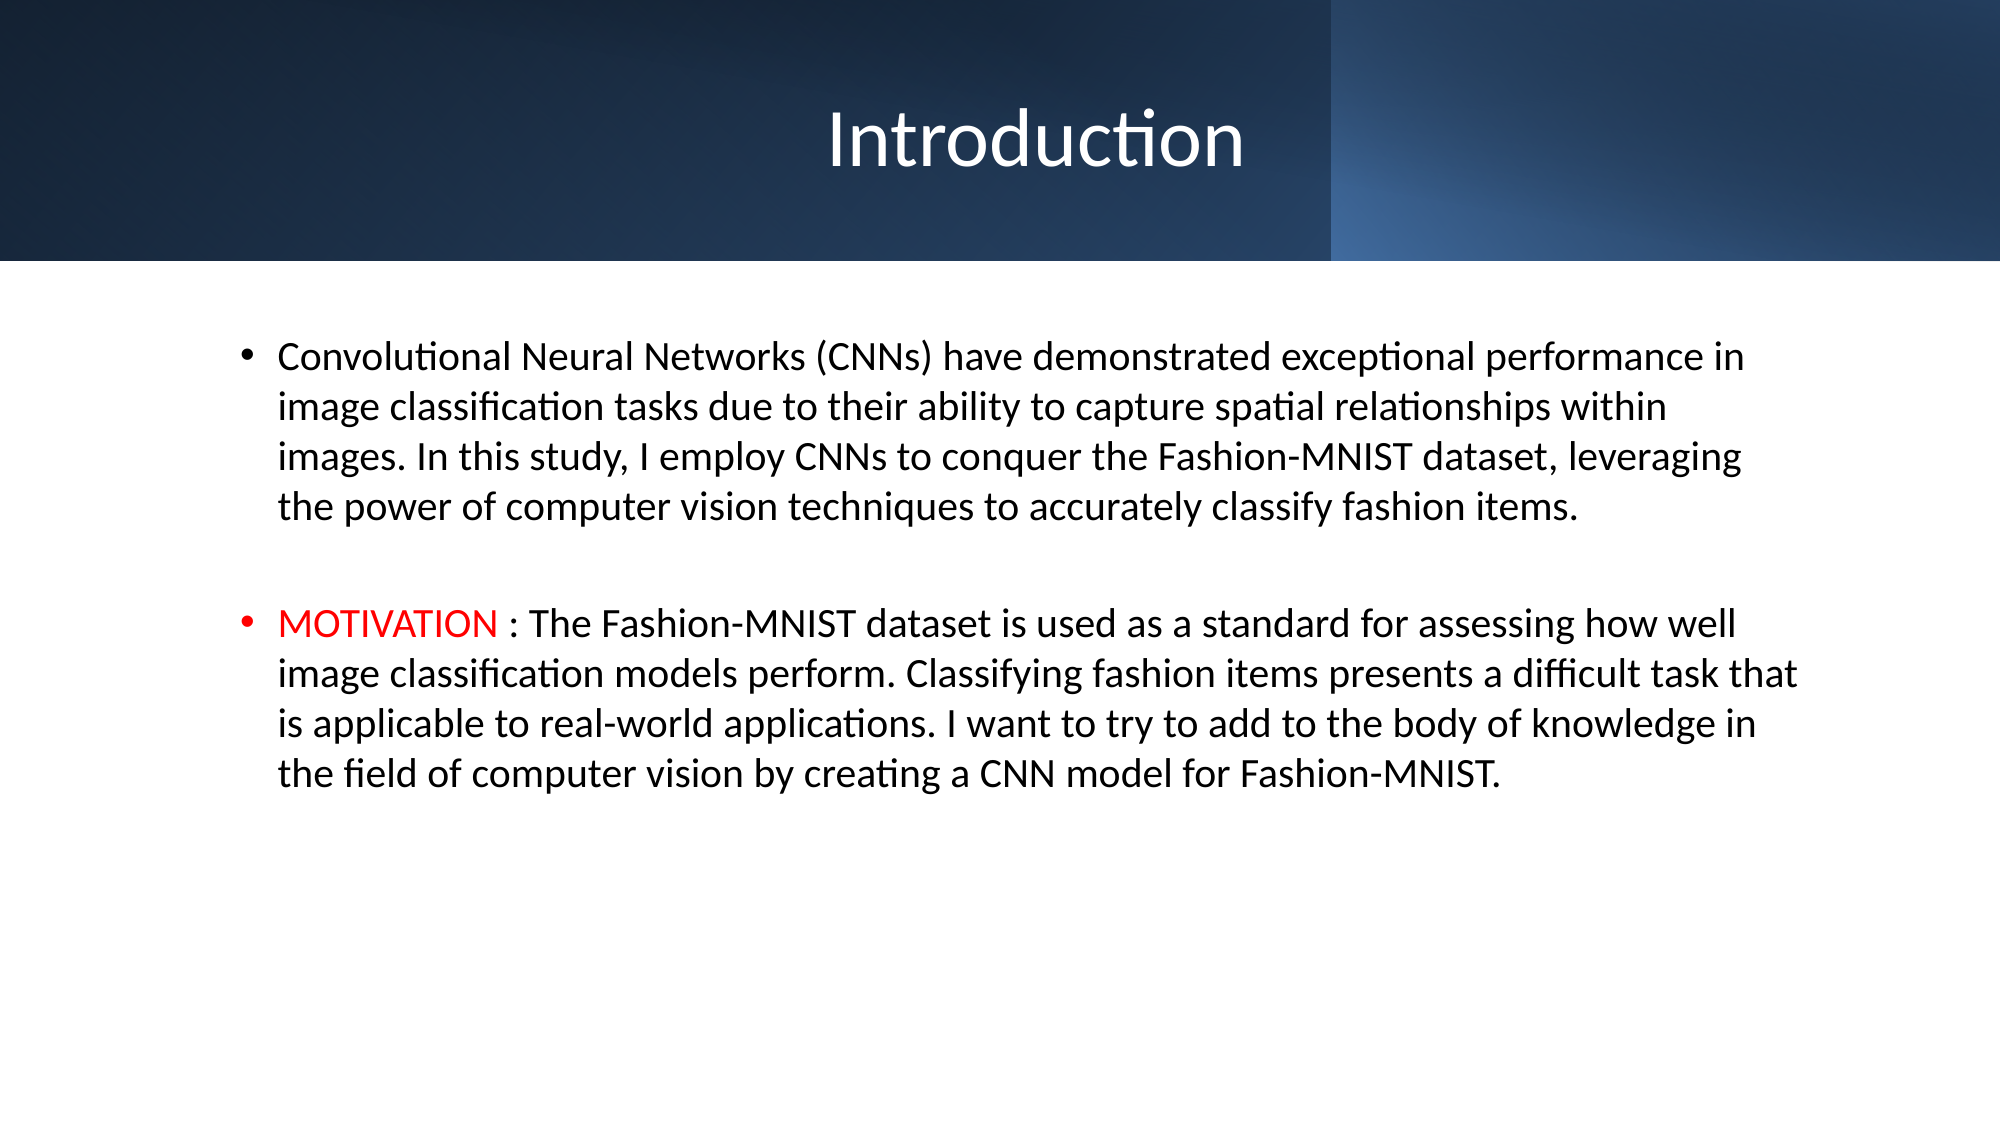

# Introduction
Convolutional Neural Networks (CNNs) have demonstrated exceptional performance in image classification tasks due to their ability to capture spatial relationships within images. In this study, I employ CNNs to conquer the Fashion-MNIST dataset, leveraging the power of computer vision techniques to accurately classify fashion items.

MOTIVATION : The Fashion-MNIST dataset is used as a standard for assessing how well image classification models perform. Classifying fashion items presents a difficult task that is applicable to real-world applications. I want to try to add to the body of knowledge in the field of computer vision by creating a CNN model for Fashion-MNIST.